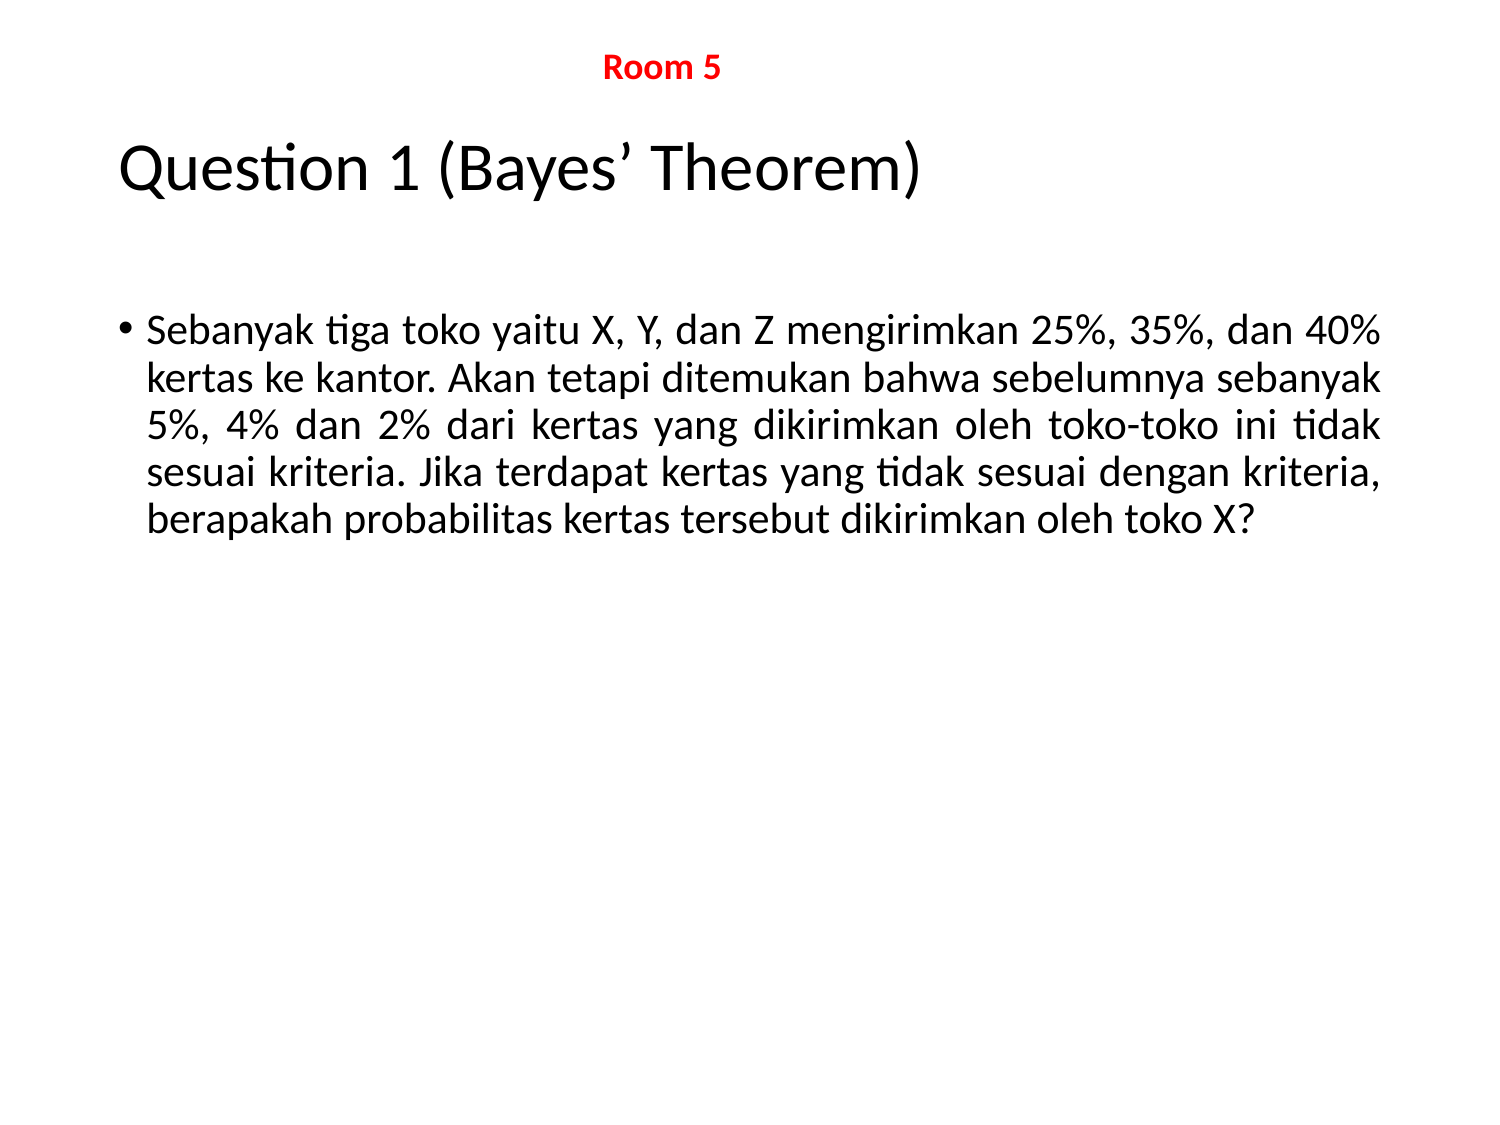

Room 5
# Question 1 (Bayes’ Theorem)
Sebanyak tiga toko yaitu X, Y, dan Z mengirimkan 25%, 35%, dan 40% kertas ke kantor. Akan tetapi ditemukan bahwa sebelumnya sebanyak 5%, 4% dan 2% dari kertas yang dikirimkan oleh toko-toko ini tidak sesuai kriteria. Jika terdapat kertas yang tidak sesuai dengan kriteria, berapakah probabilitas kertas tersebut dikirimkan oleh toko X?